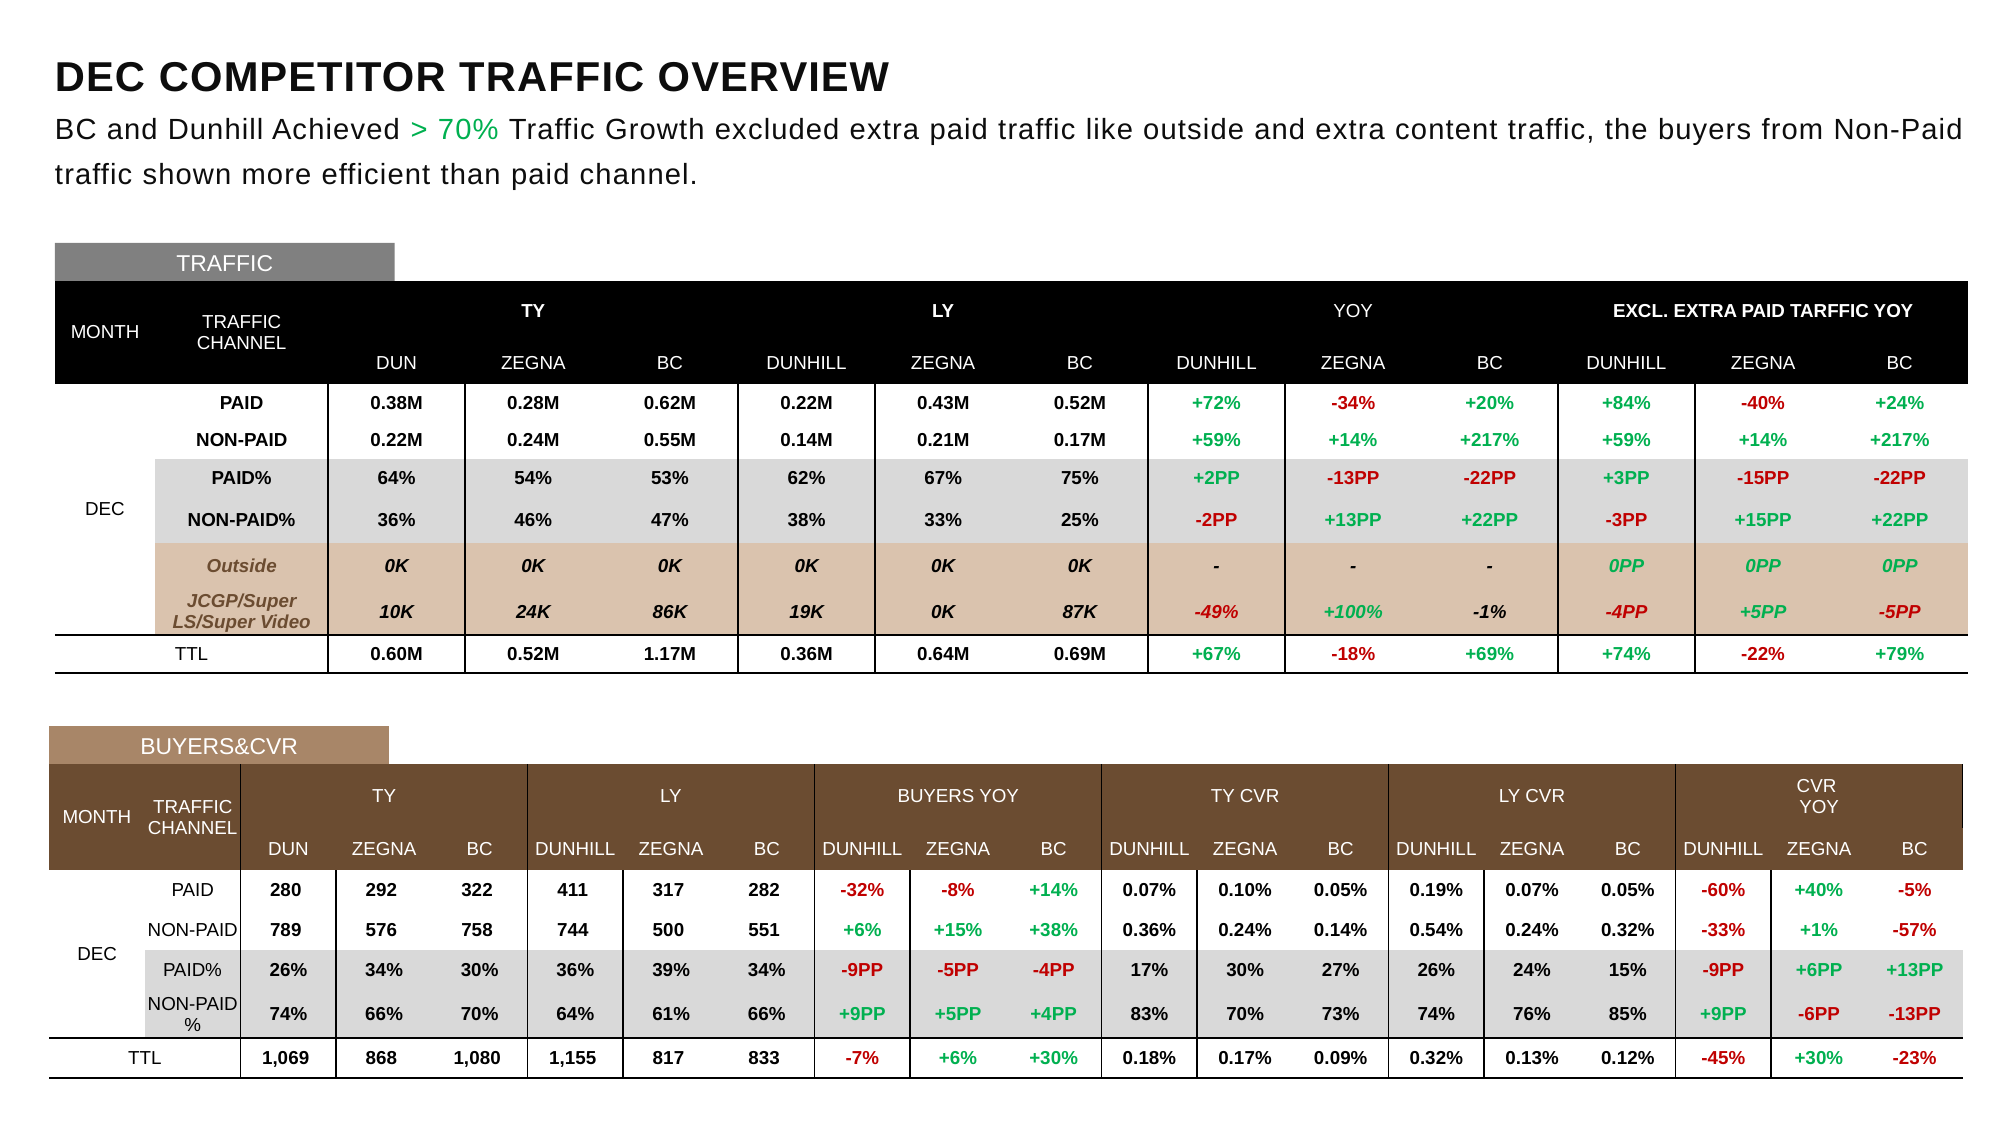

# DEC COMPETITOR TRAFFIC OVERVIEW BC and Dunhill Achieved > 70% Traffic Growth excluded extra paid traffic like outside and extra content traffic, the buyers from Non-Paid traffic shown more efficient than paid channel.
TRAFFIC
| MONTH | TRAFFIC CHANNEL | TY |  |  | LY |  |  | YOY |  |  | EXCL. EXTRA PAID TARFFIC YOY |  |  |
| --- | --- | --- | --- | --- | --- | --- | --- | --- | --- | --- | --- | --- | --- |
|  |  | DUN | ZEGNA | BC | DUNHILL | ZEGNA | BC | DUNHILL | ZEGNA | BC | DUNHILL | ZEGNA | BC |
| DEC | PAID | 0.38M | 0.28M | 0.62M | 0.22M | 0.43M | 0.52M | +72% | -34% | +20% | +84% | -40% | +24% |
|  | NON-PAID | 0.22M | 0.24M | 0.55M | 0.14M | 0.21M | 0.17M | +59% | +14% | +217% | +59% | +14% | +217% |
|  | PAID% | 64% | 54% | 53% | 62% | 67% | 75% | +2PP | -13PP | -22PP | +3PP | -15PP | -22PP |
|  | NON-PAID% | 36% | 46% | 47% | 38% | 33% | 25% | -2PP | +13PP | +22PP | -3PP | +15PP | +22PP |
|  | Outside | 0K | 0K | 0K | 0K | 0K | 0K | - | - | - | 0PP | 0PP | 0PP |
|  | JCGP/Super LS/Super Video | 10K | 24K | 86K | 19K | 0K | 87K | -49% | +100% | -1% | -4PP | +5PP | -5PP |
| TTL |  | 0.60M | 0.52M | 1.17M | 0.36M | 0.64M | 0.69M | +67% | -18% | +69% | +74% | -22% | +79% |
BUYERS&CVR
| MONTH | TRAFFIC CHANNEL | TY |  |  | LY |  |  | BUYERS YOY |  |  | TY CVR |  |  | LY CVR |  |  | CVR YOY |  |  |
| --- | --- | --- | --- | --- | --- | --- | --- | --- | --- | --- | --- | --- | --- | --- | --- | --- | --- | --- | --- |
|  |  | DUN | ZEGNA | BC | DUNHILL | ZEGNA | BC | DUNHILL | ZEGNA | BC | DUNHILL | ZEGNA | BC | DUNHILL | ZEGNA | BC | DUNHILL | ZEGNA | BC |
| DEC | PAID | 280 | 292 | 322 | 411 | 317 | 282 | -32% | -8% | +14% | 0.07% | 0.10% | 0.05% | 0.19% | 0.07% | 0.05% | -60% | +40% | -5% |
|  | NON-PAID | 789 | 576 | 758 | 744 | 500 | 551 | +6% | +15% | +38% | 0.36% | 0.24% | 0.14% | 0.54% | 0.24% | 0.32% | -33% | +1% | -57% |
|  | PAID% | 26% | 34% | 30% | 36% | 39% | 34% | -9PP | -5PP | -4PP | 17% | 30% | 27% | 26% | 24% | 15% | -9PP | +6PP | +13PP |
|  | NON-PAID% | 74% | 66% | 70% | 64% | 61% | 66% | +9PP | +5PP | +4PP | 83% | 70% | 73% | 74% | 76% | 85% | +9PP | -6PP | -13PP |
| TTL |  | 1,069 | 868 | 1,080 | 1,155 | 817 | 833 | -7% | +6% | +30% | 0.18% | 0.17% | 0.09% | 0.32% | 0.13% | 0.12% | -45% | +30% | -23% |